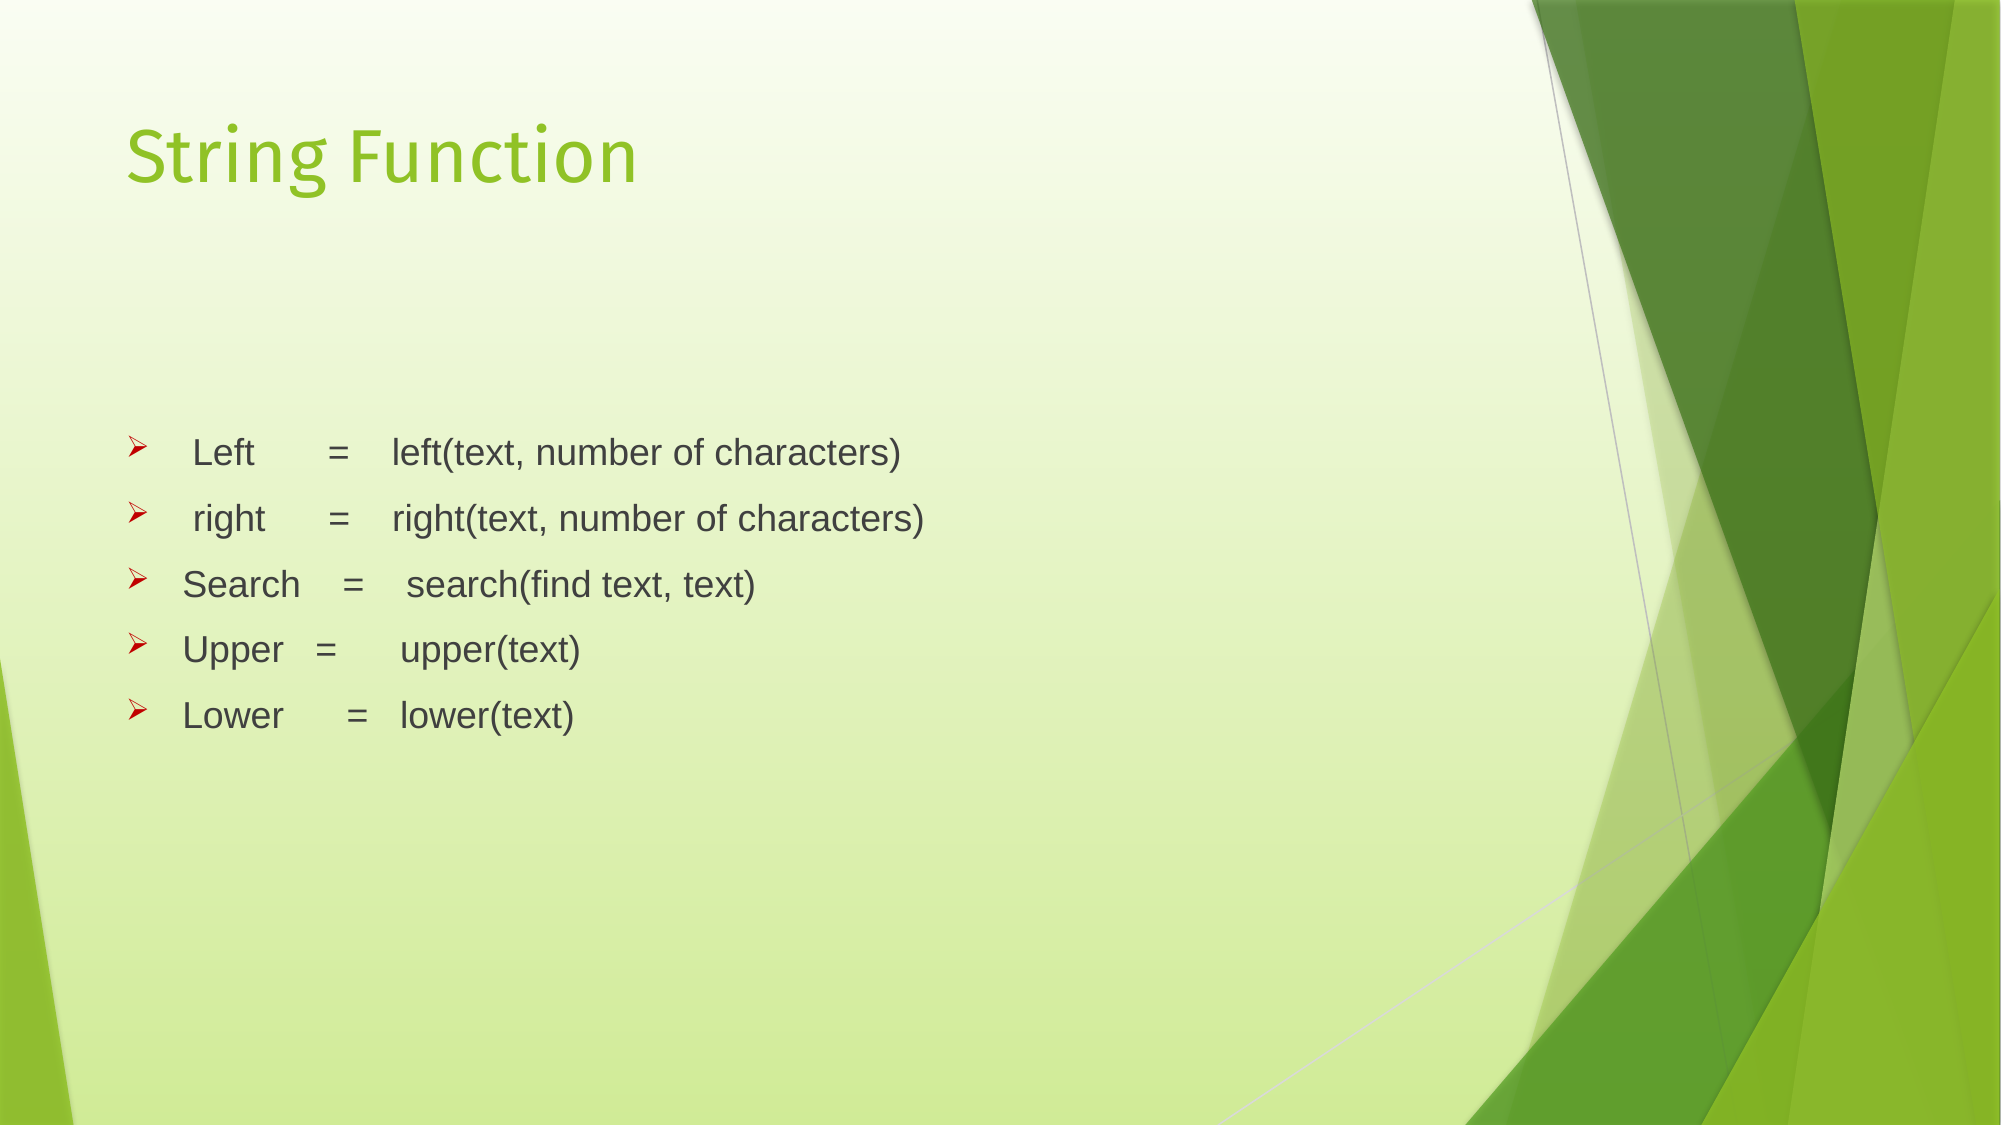

# String Function

 Left       =    left(text, number of characters)
 right      =    right(text, number of characters)
Search    =    search(find text, text)
Upper   =      upper(text)
Lower      =   lower(text)